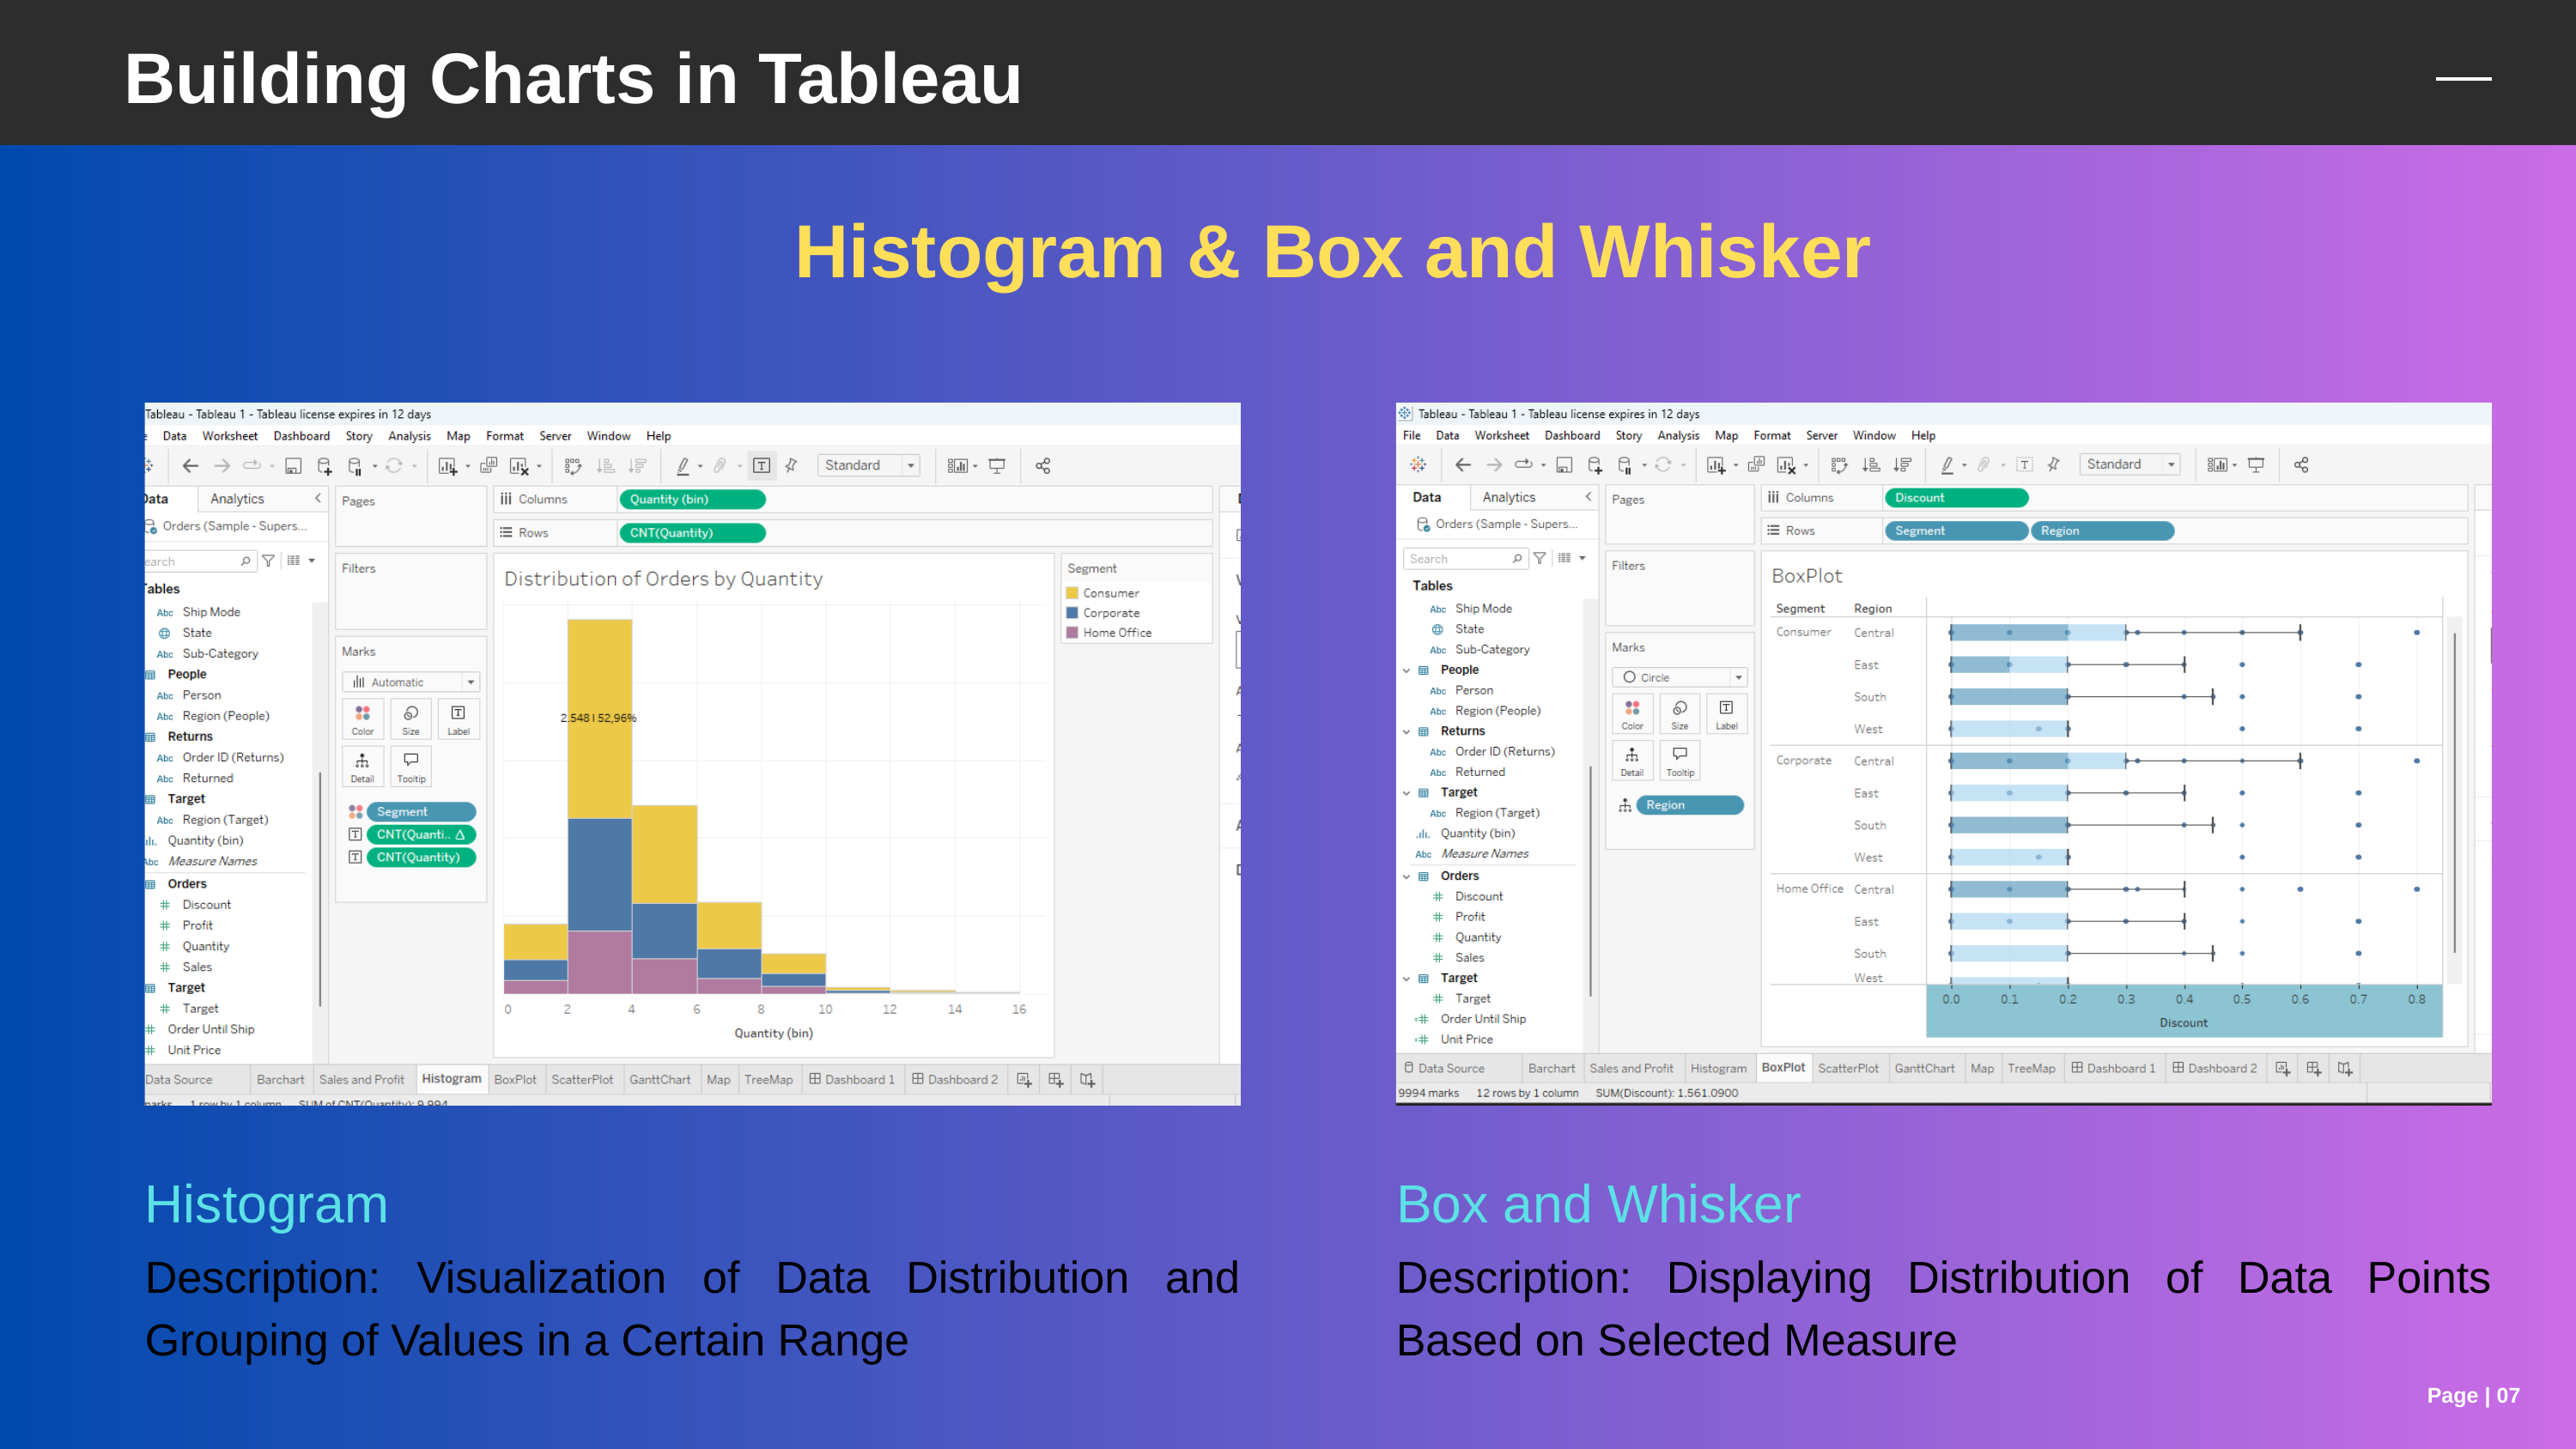

Building Charts in Tableau

Histogram & Box and Whisker

Histogram
Box and Whisker
Description: Visualization of Data Distribution and Grouping of Values ​​in a Certain Range
Description: Displaying Distribution of Data Points Based on Selected Measure
Page | 07